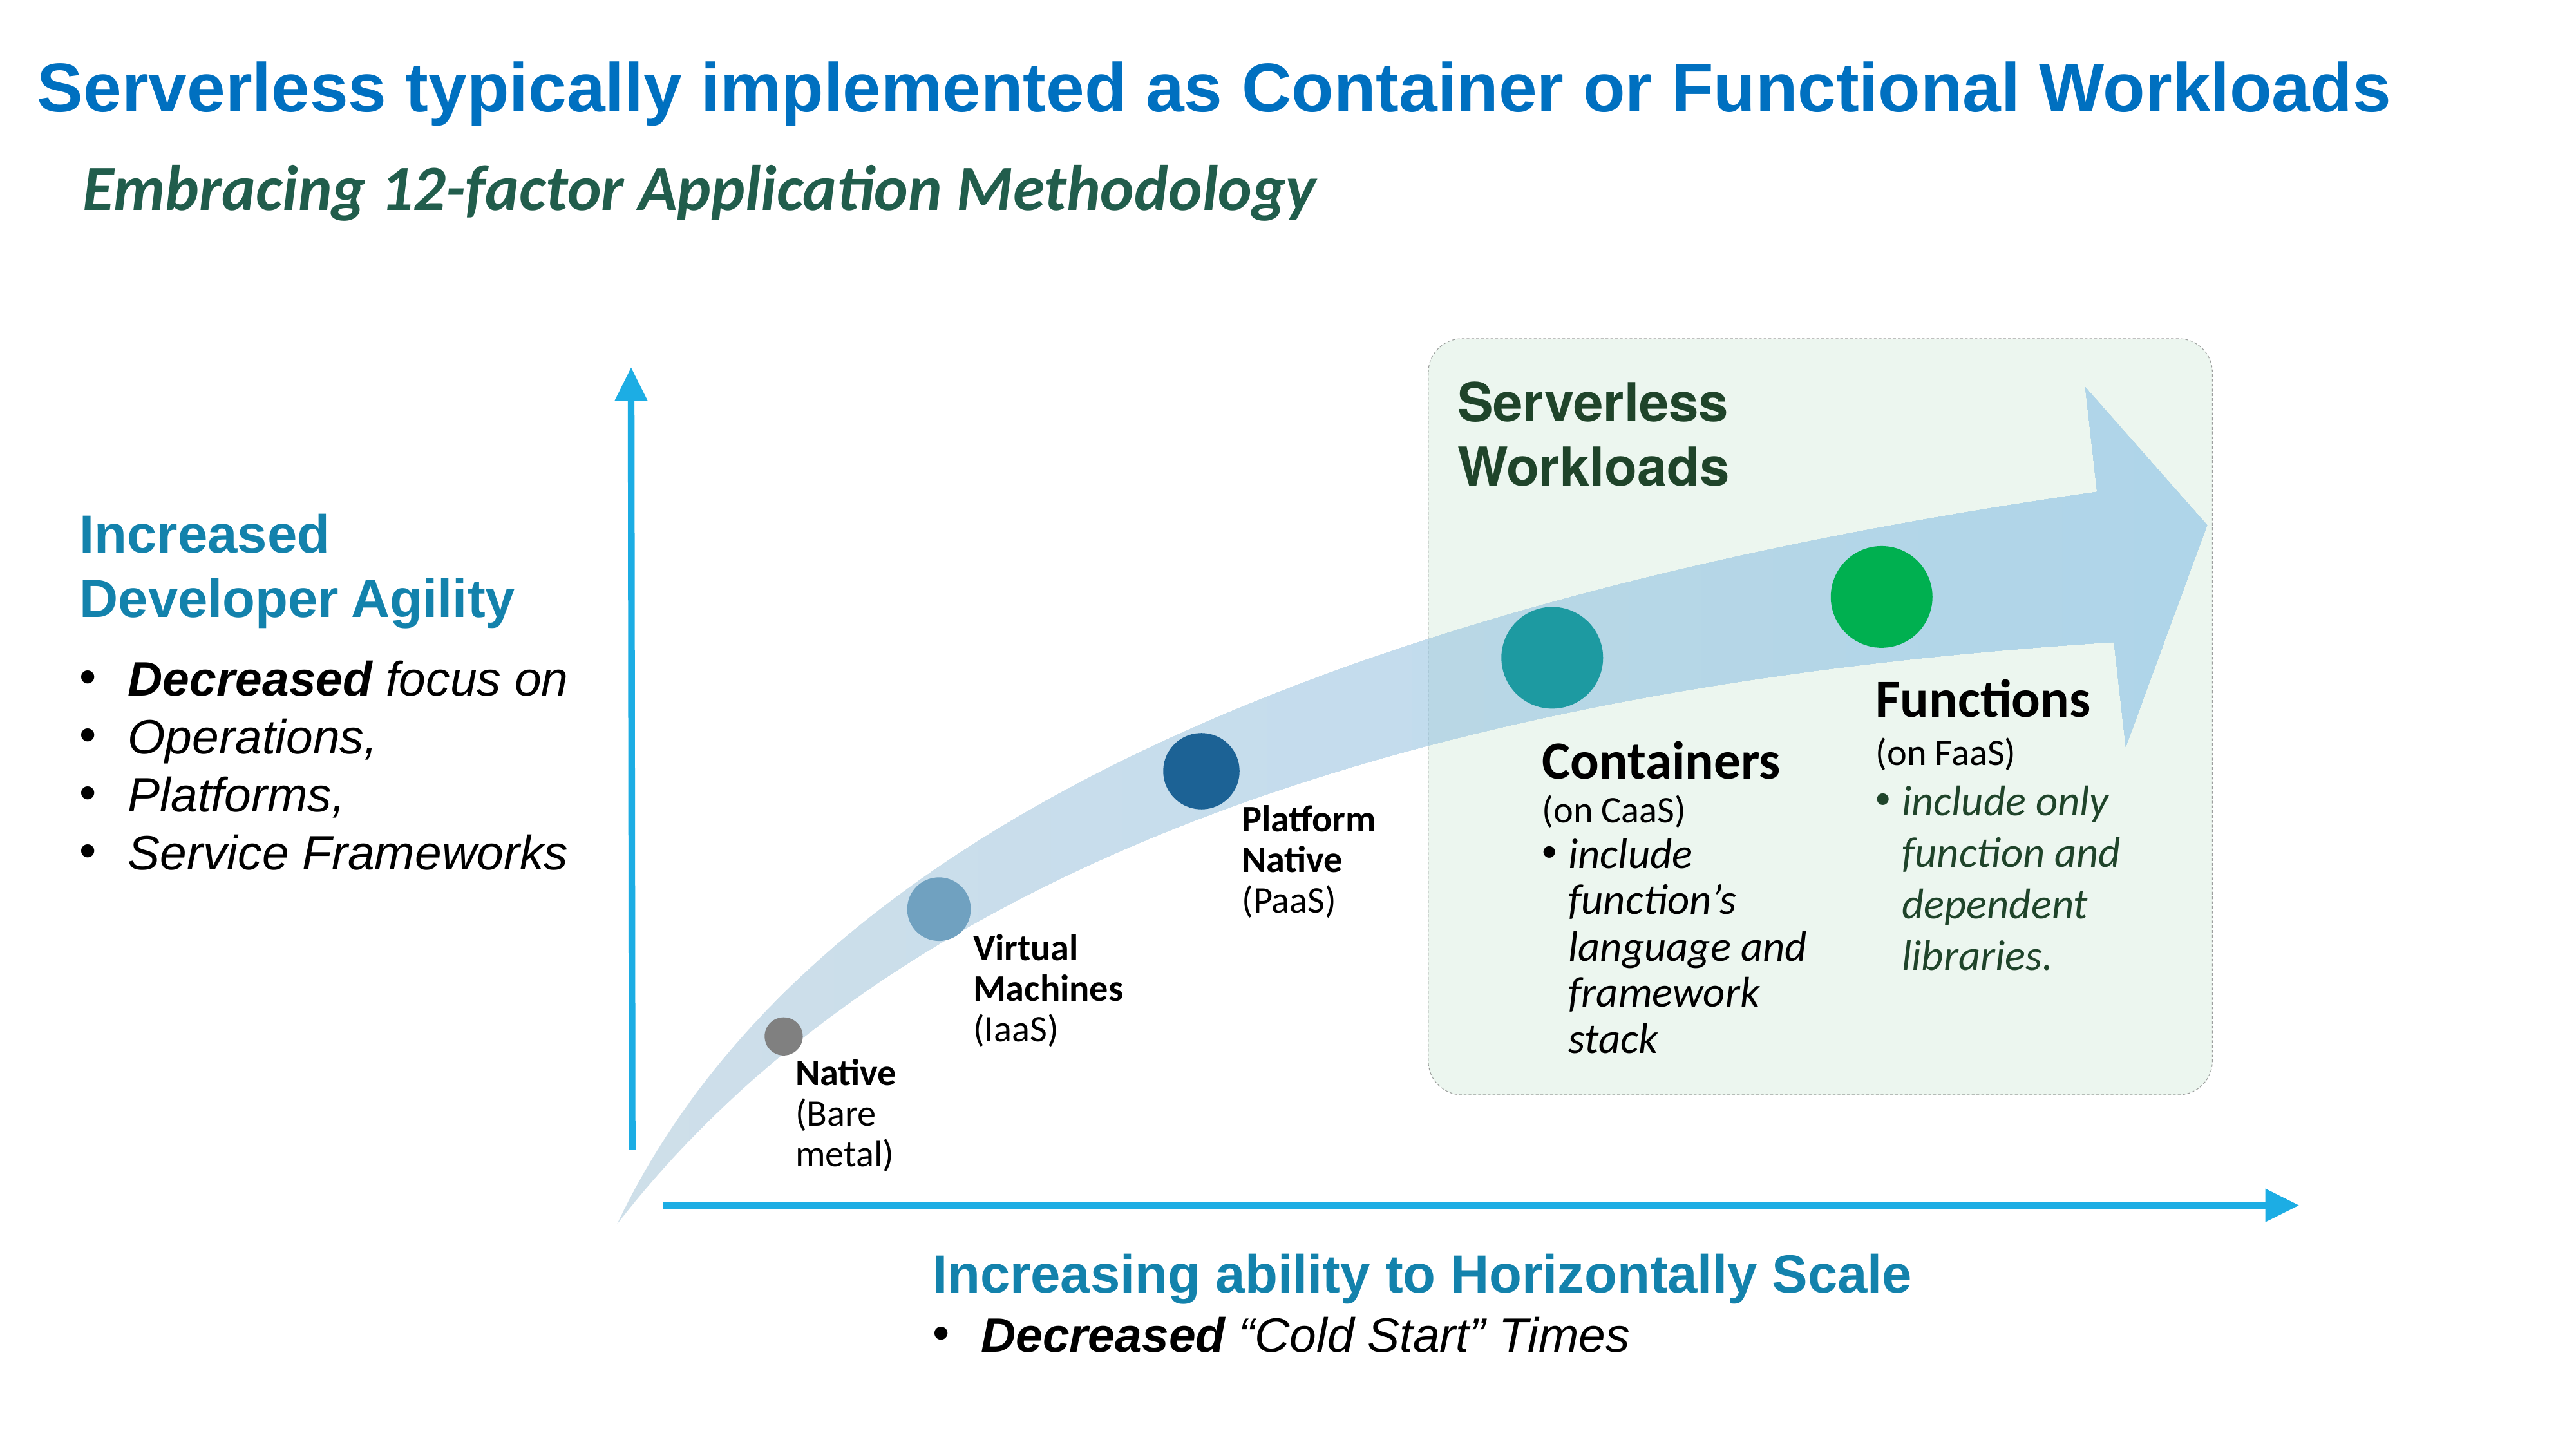

# Serverless typically implemented as Container or Functional Workloads
Embracing 12-factor Application Methodology
Serverless
Workloads

Increased Developer Agility

Decreased focus on
Operations,
Platforms,
Service Frameworks

Functions
(on FaaS)
include only function and dependent libraries.
Containers
(on CaaS)
include  function’s language and framework stack

Platform
Native
(PaaS)

Virtual
Machines
(IaaS)

Native
(Bare metal)
Increasing ability to Horizontally Scale
Decreased “Cold Start” Times